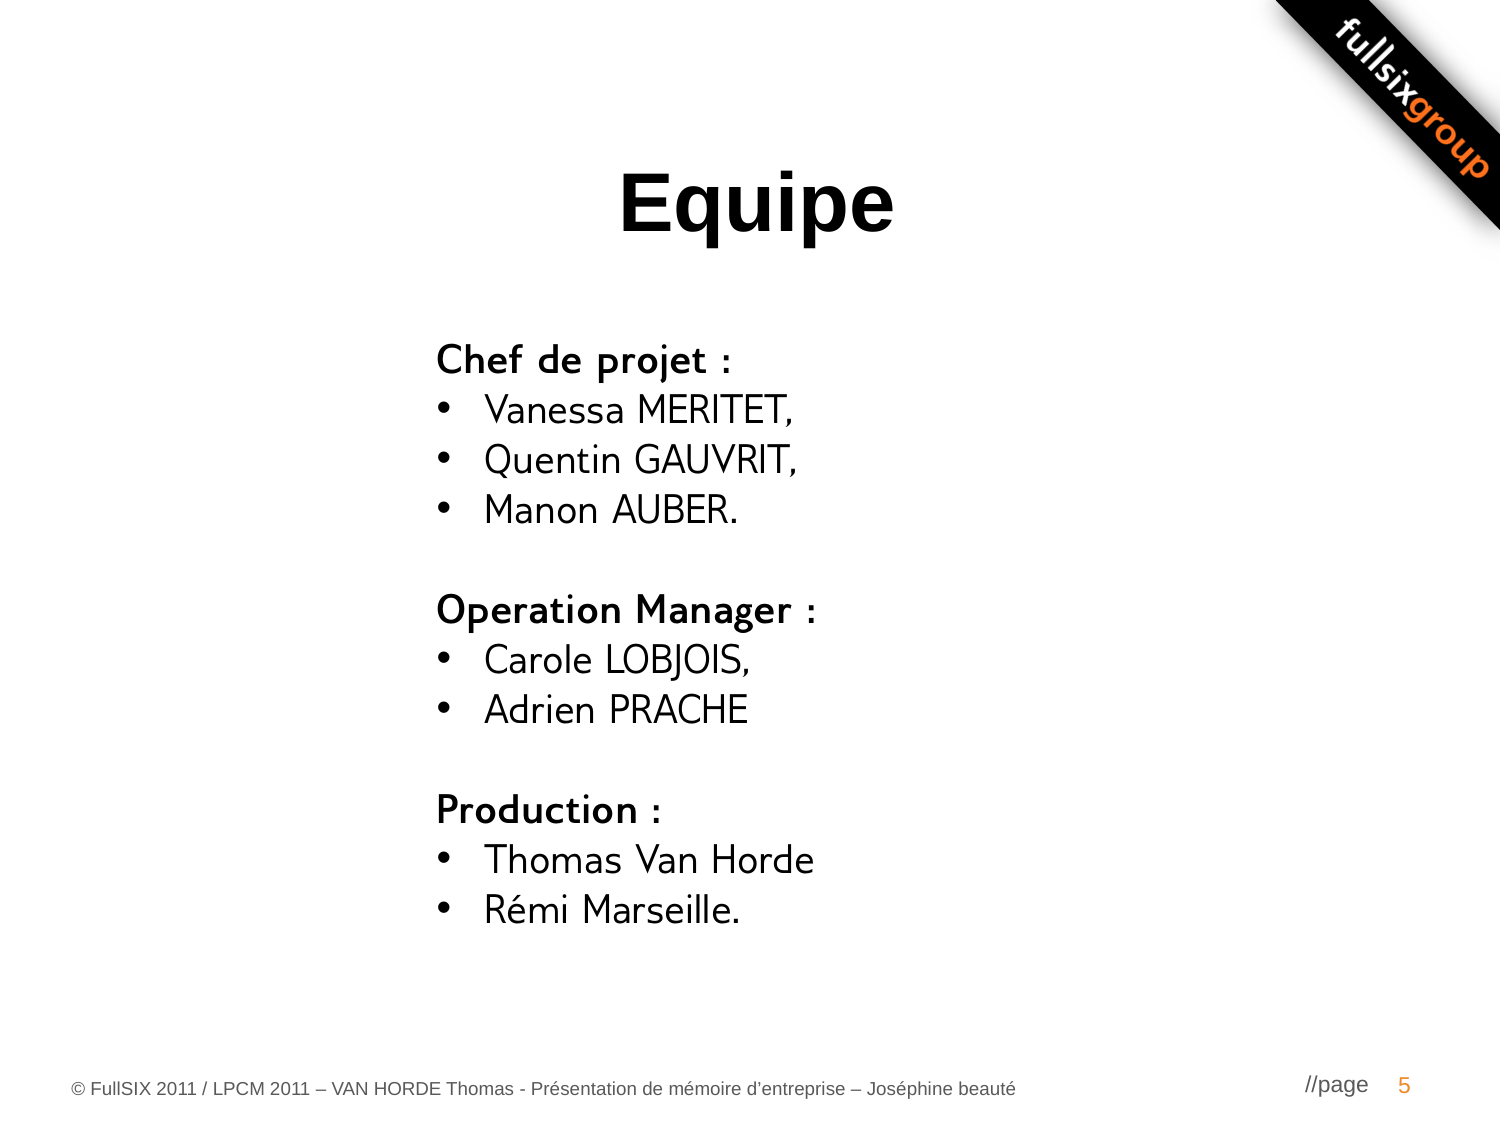

# Equipe
Chef de projet :
 Vanessa MERITET,
 Quentin GAUVRIT,
 Manon AUBER.

Operation Manager :
 Carole LOBJOIS,
 Adrien PRACHE

Production :
 Thomas Van Horde
 Rémi Marseille.

5